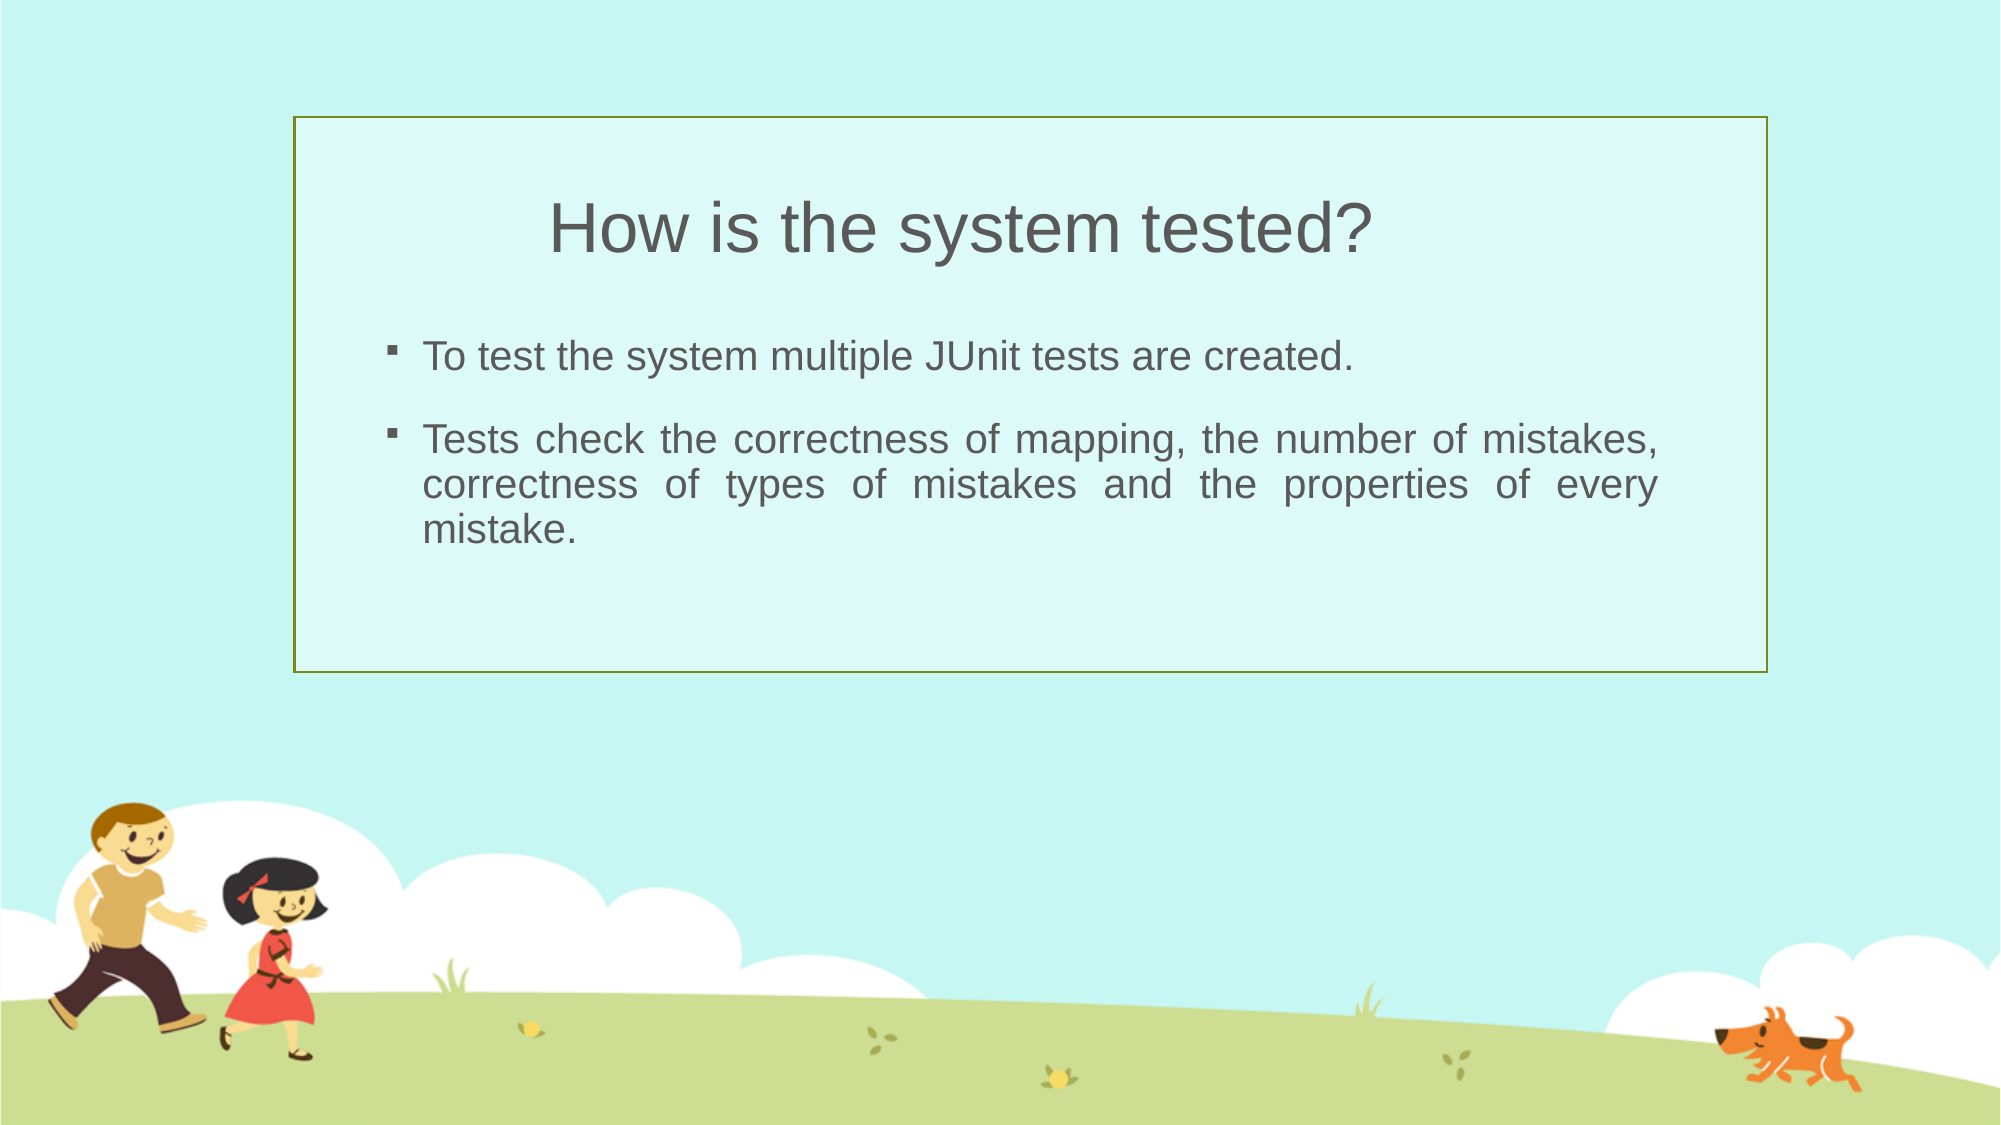

# How is the system tested?
To test the system multiple JUnit tests are created.
Tests check the correctness of mapping, the number of mistakes, correctness of types of mistakes and the properties of every mistake.